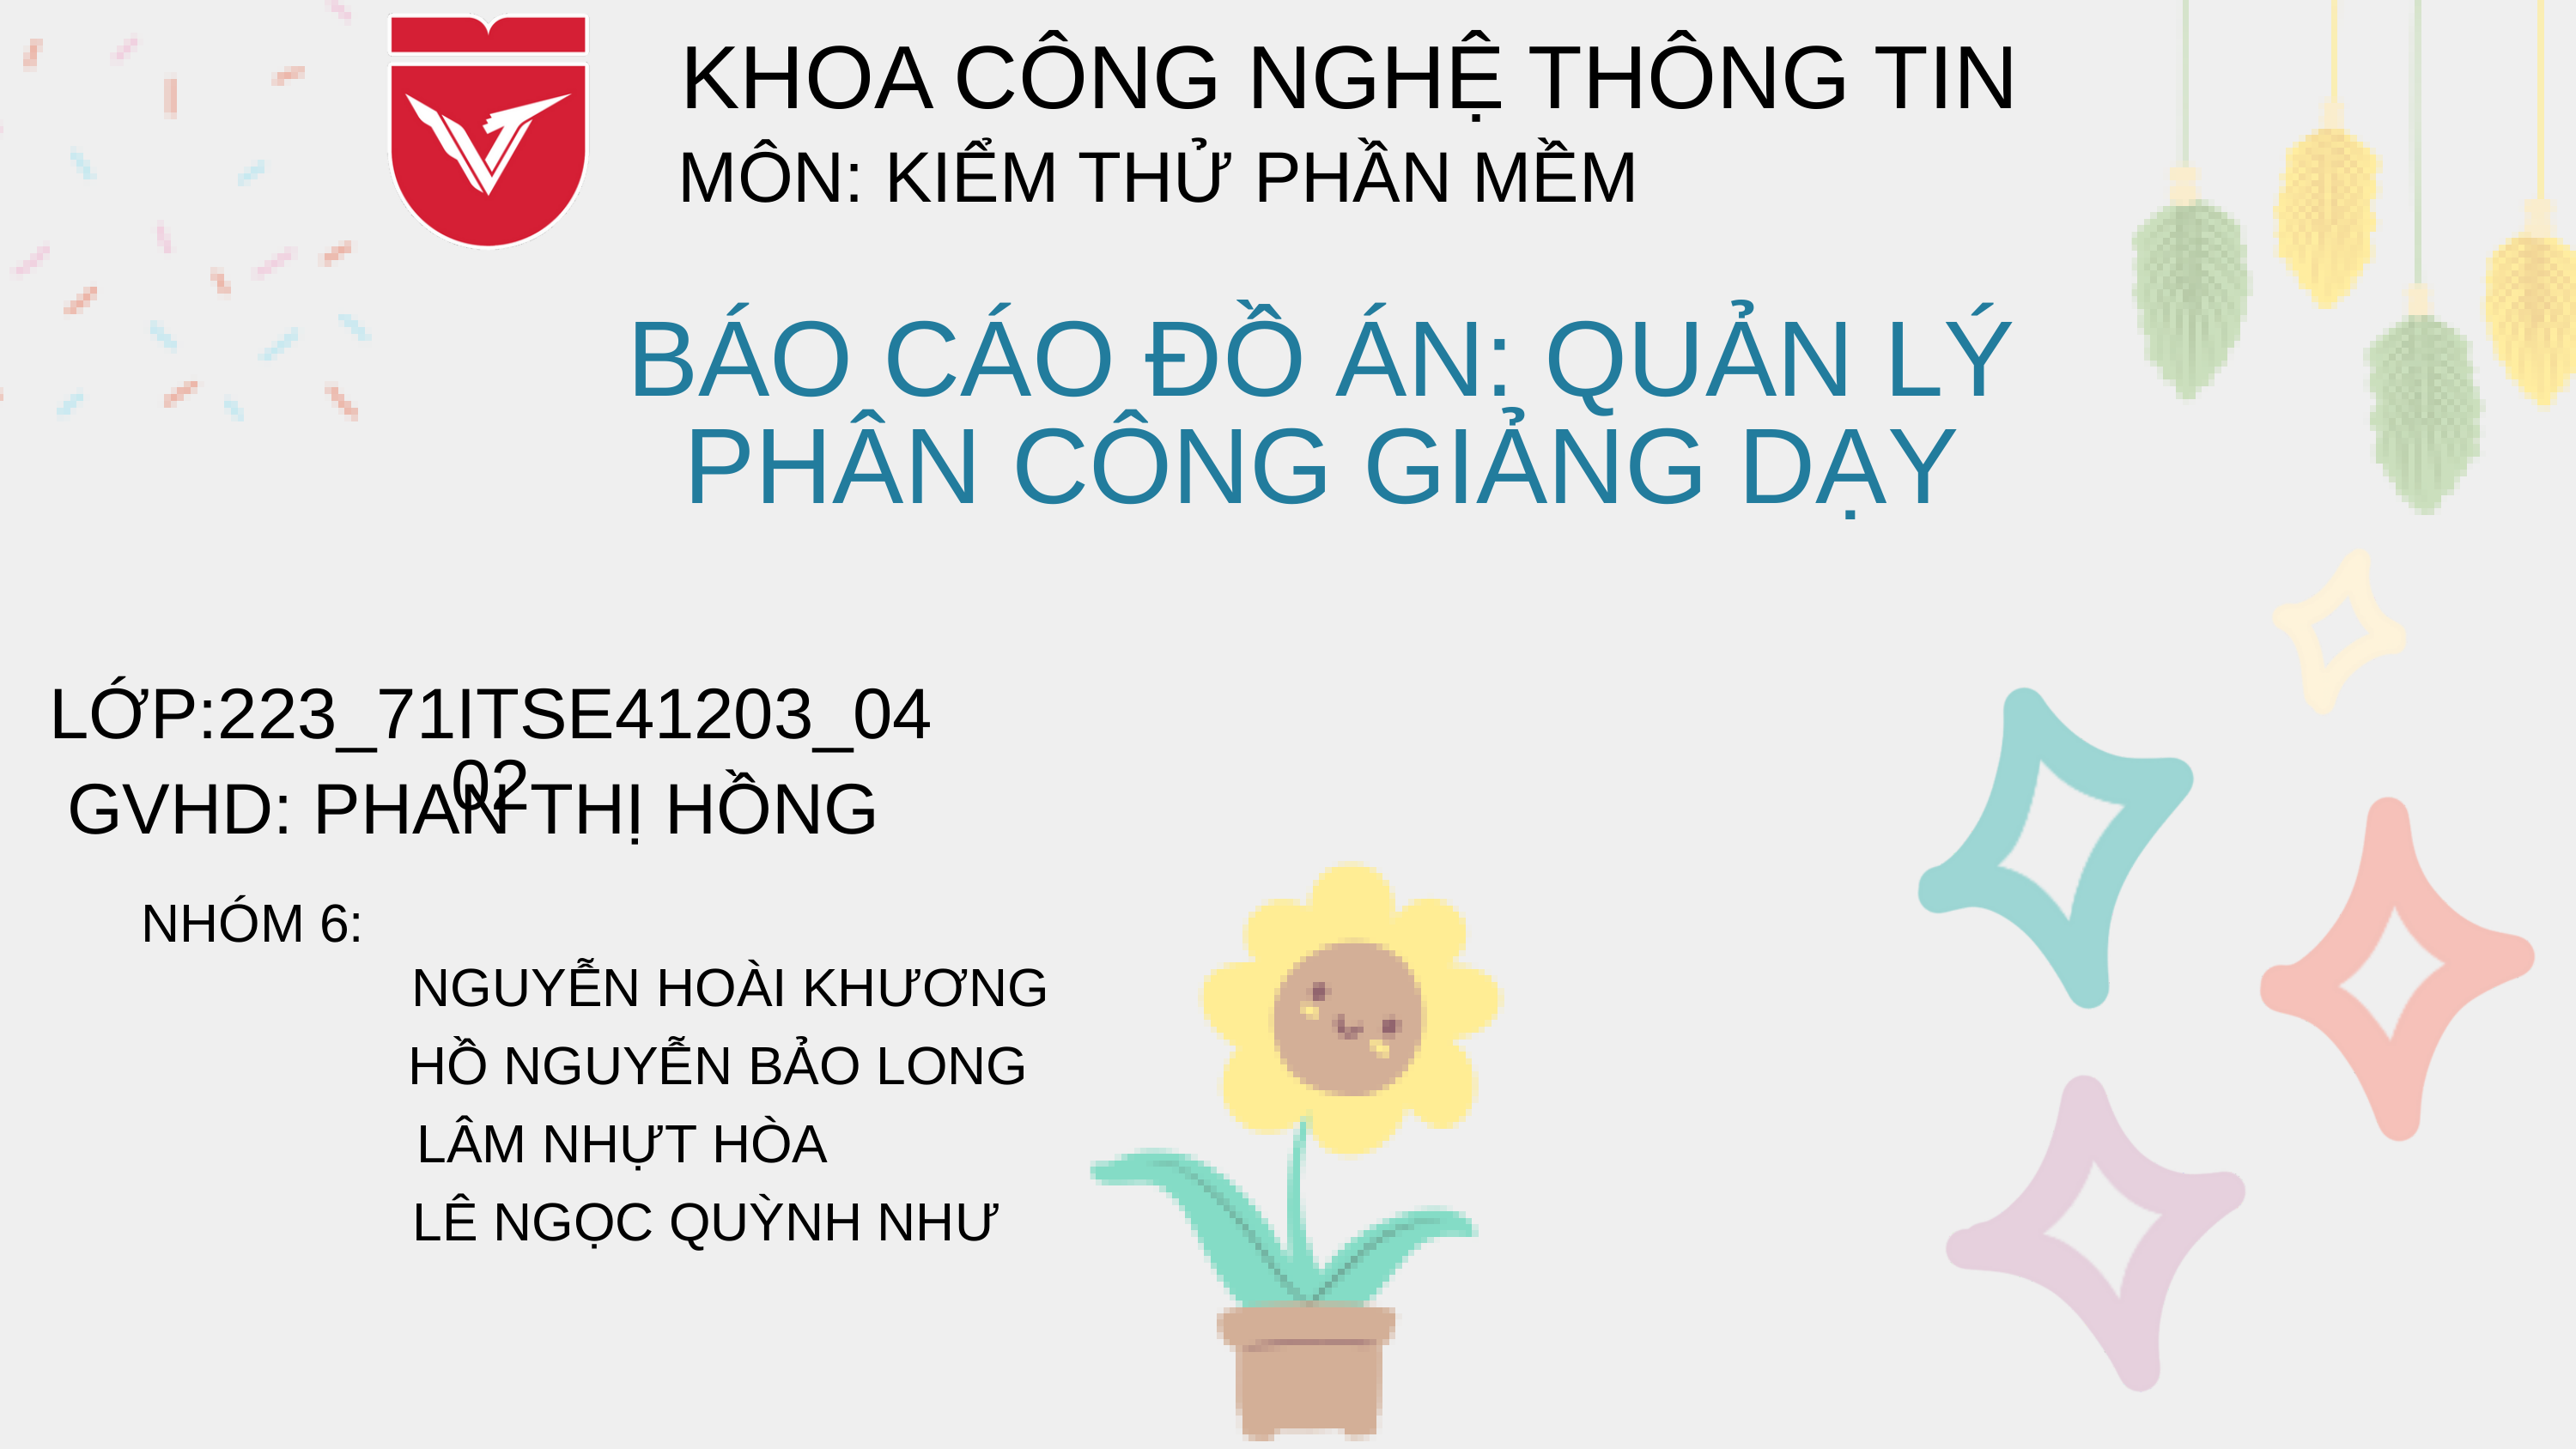

KHOA CÔNG NGHỆ THÔNG TIN
MÔN: KIỂM THỬ PHẦN MỀM
BÁO CÁO ĐỒ ÁN: QUẢN LÝ PHÂN CÔNG GIẢNG DẠY

LỚP:223_71ITSE41203_0402
GVHD: PHAN THỊ HỒNG

NHÓM 6:
NGUYỄN HOÀI KHƯƠNG
HỒ NGUYỄN BẢO LONG
LÂM NHỰT HÒA
LÊ NGỌC QUỲNH NHƯ